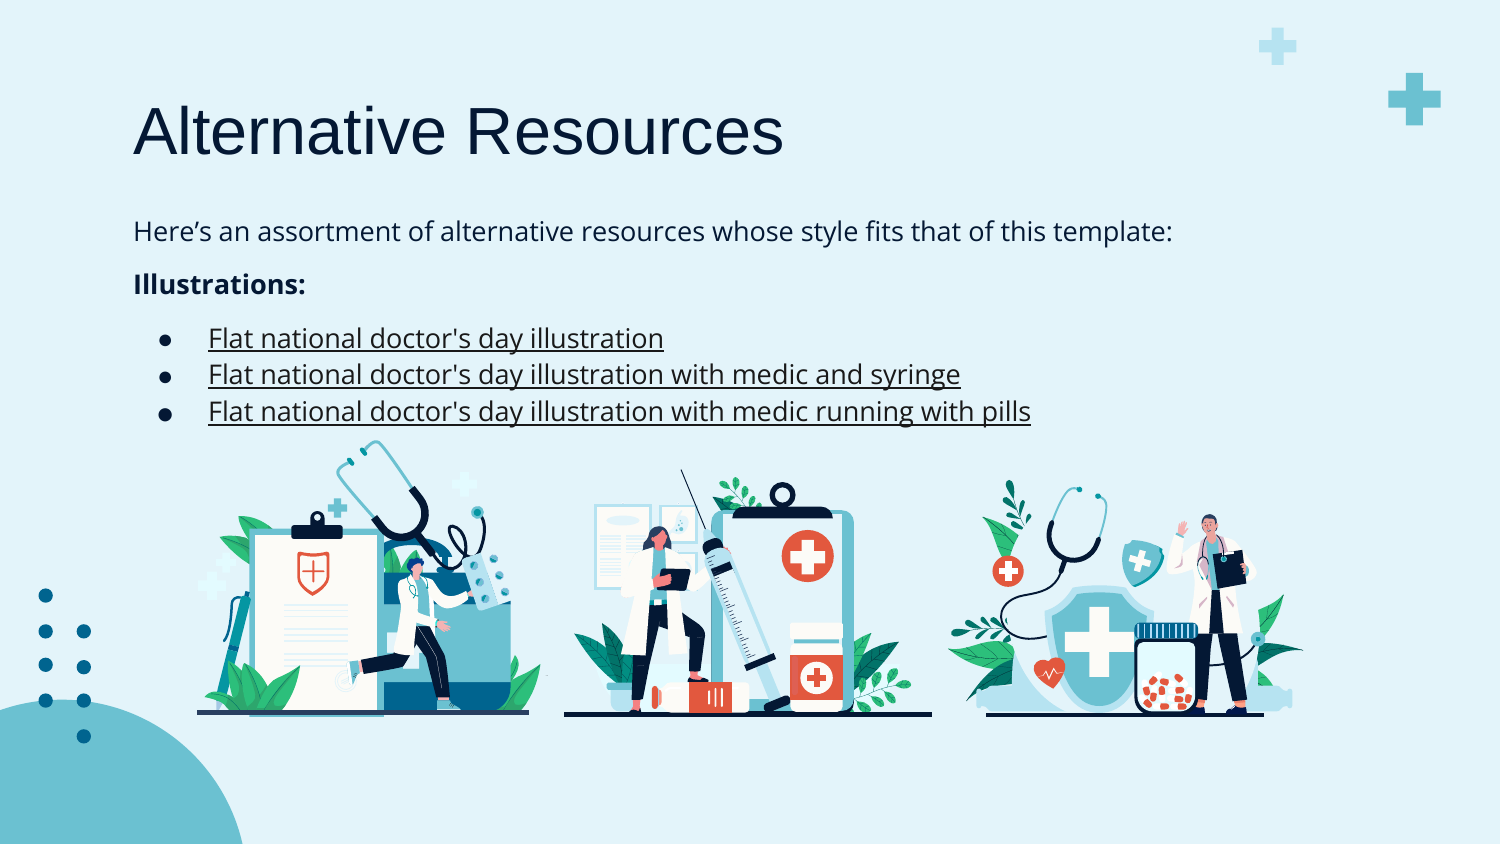

# Alternative Resources
Here’s an assortment of alternative resources whose style fits that of this template:
Illustrations:
Flat national doctor's day illustration
Flat national doctor's day illustration with medic and syringe
Flat national doctor's day illustration with medic running with pills